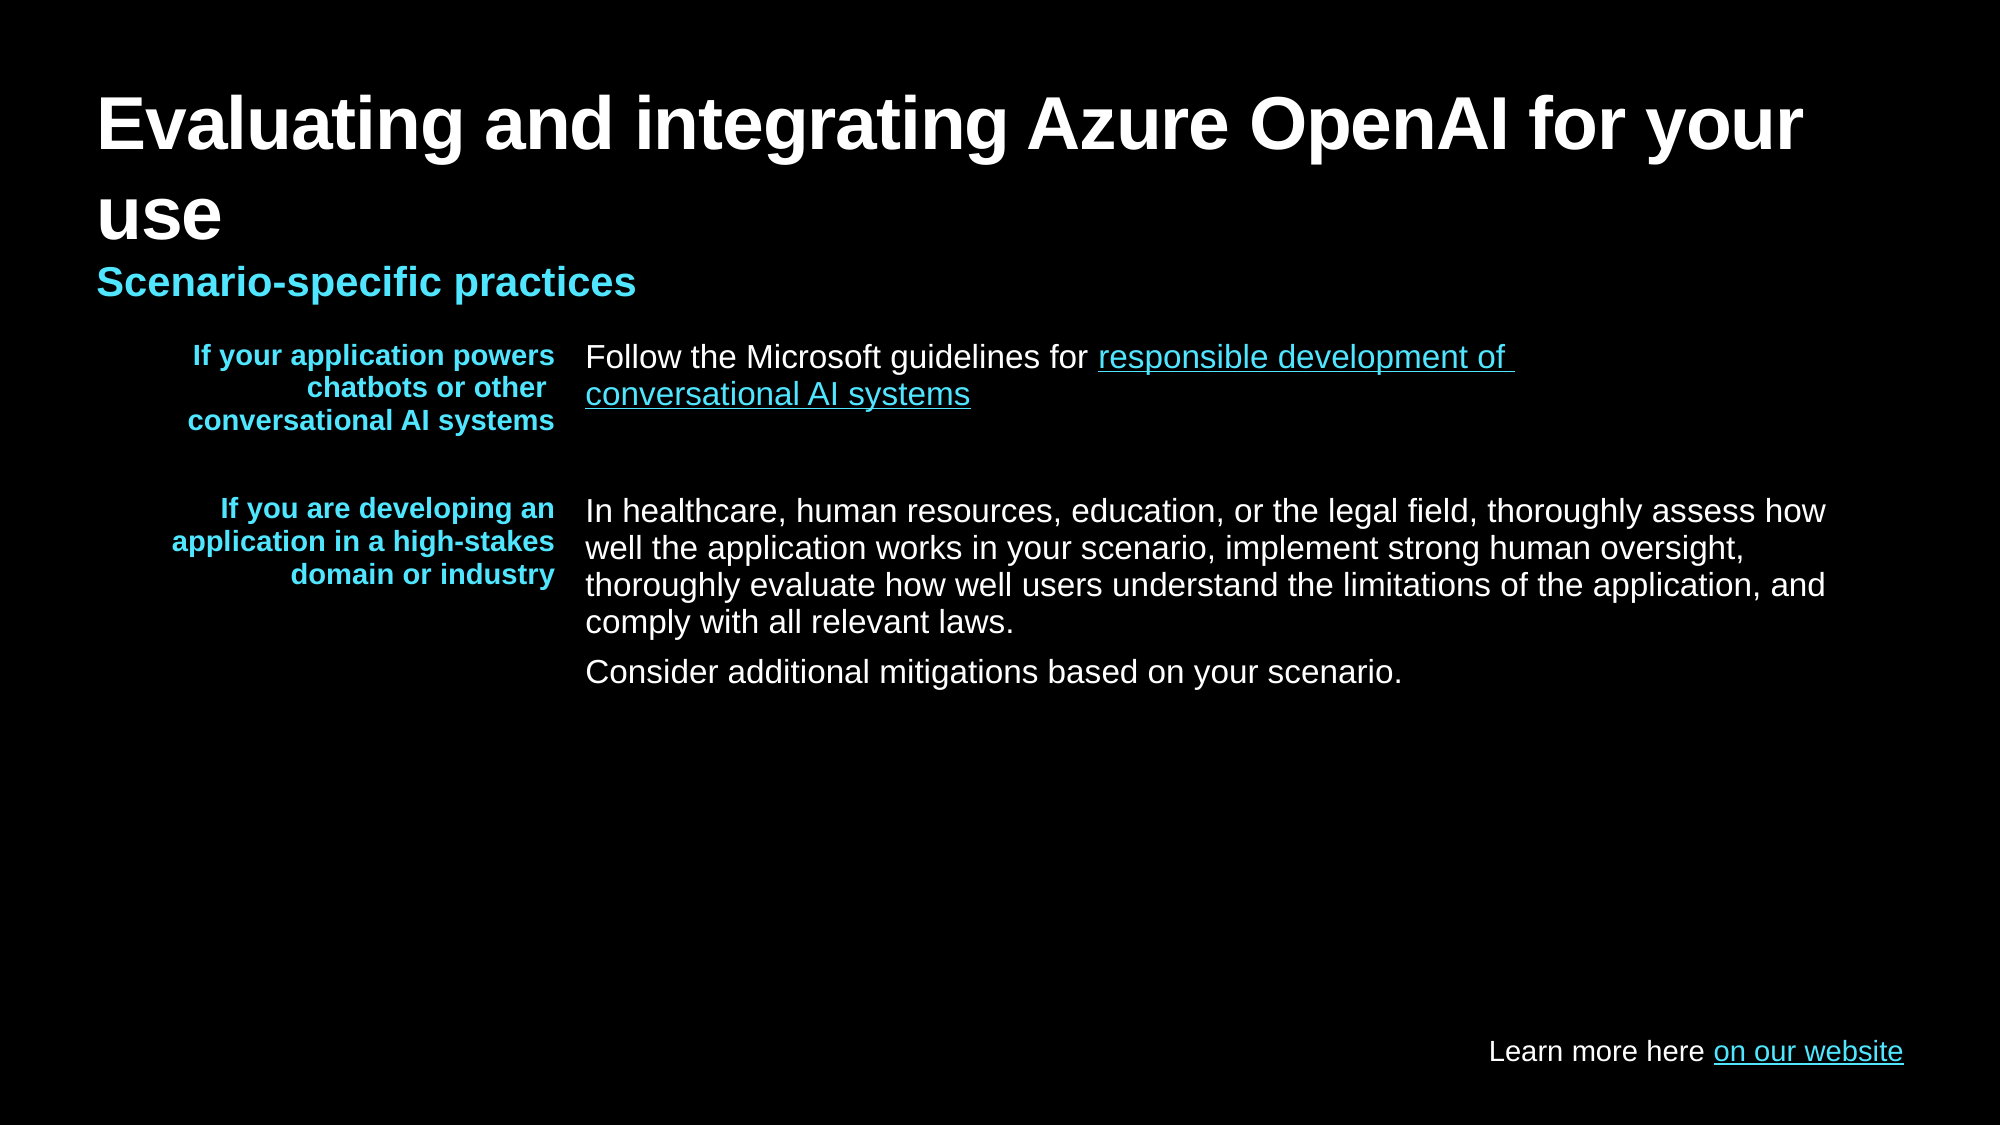

# Evaluating and integrating Azure OpenAI for your use Scenario-specific practices
| If your application powers chatbots or other conversational AI systems | Follow the Microsoft guidelines for responsible development of conversational AI systems |
| --- | --- |
| If you are developing an application in a high-stakes domain or industry | In healthcare, human resources, education, or the legal field, thoroughly assess how well the application works in your scenario, implement strong human oversight, thoroughly evaluate how well users understand the limitations of the application, and comply with all relevant laws. Consider additional mitigations based on your scenario. |
Learn more here on our website